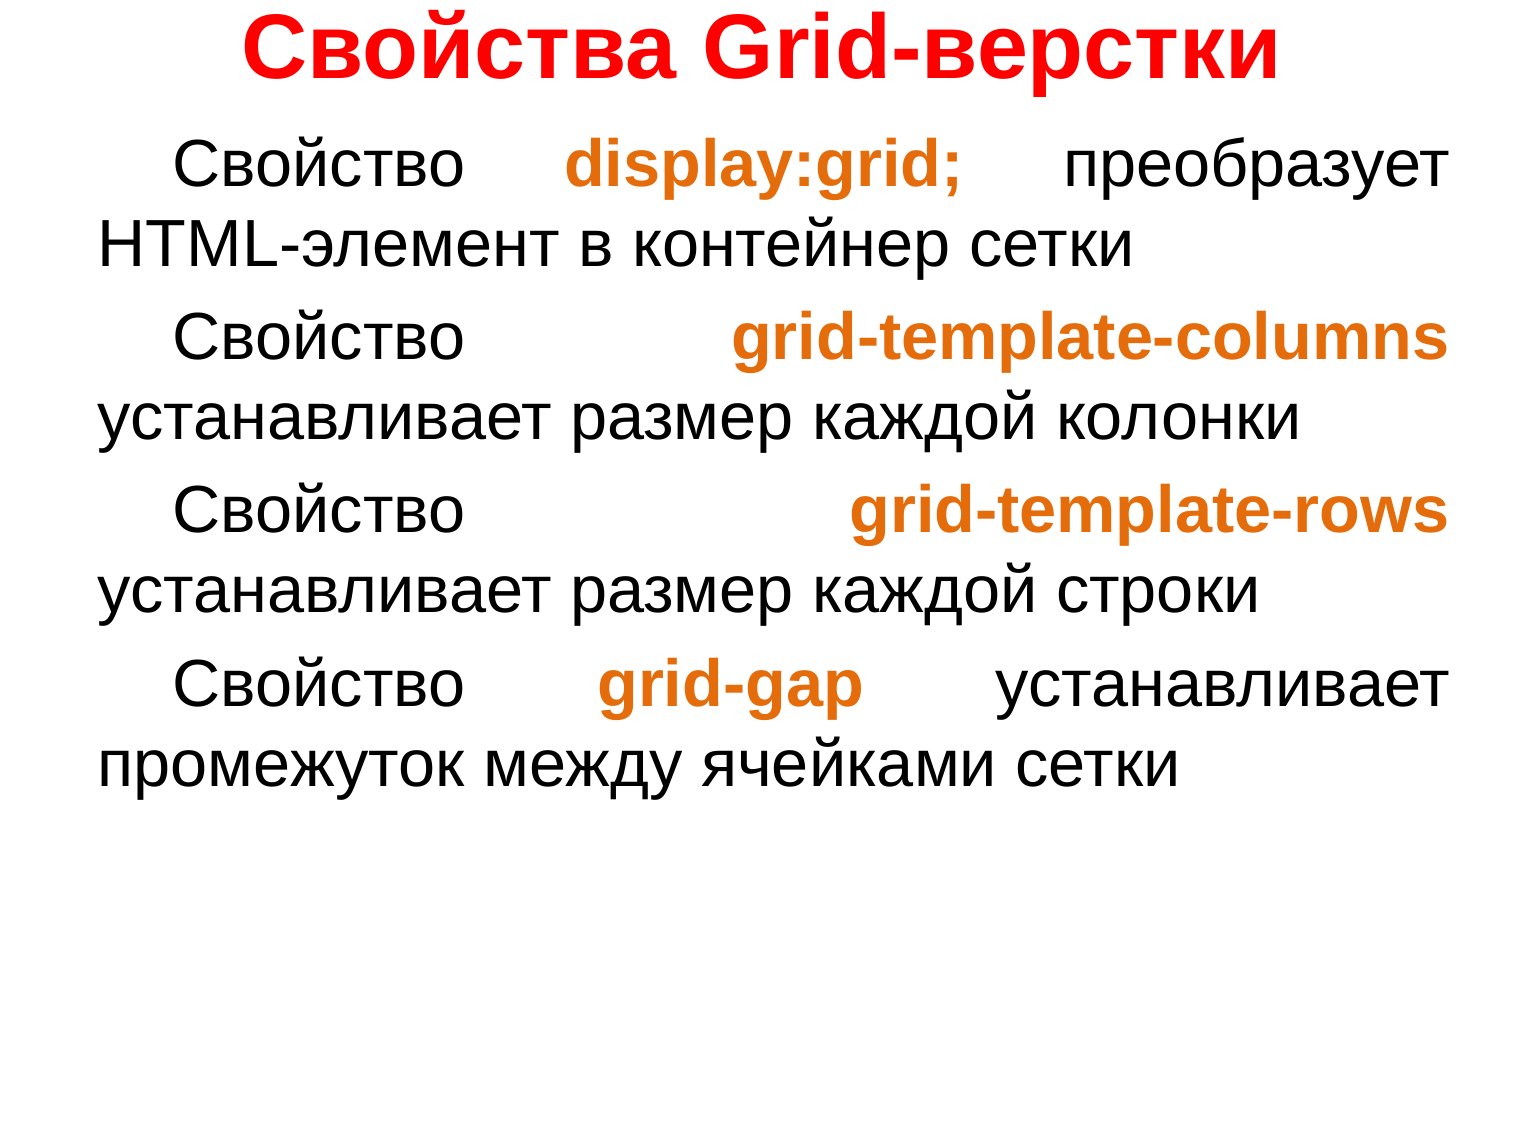

# Свойства Grid-верстки
Свойство display:grid; преобразует HTML-элемент в контейнер сетки
Свойство grid-template-columns устанавливает размер каждой колонки
Свойство grid-template-rows устанавливает размер каждой строки
Свойство grid-gap устанавливает промежуток между ячейками сетки